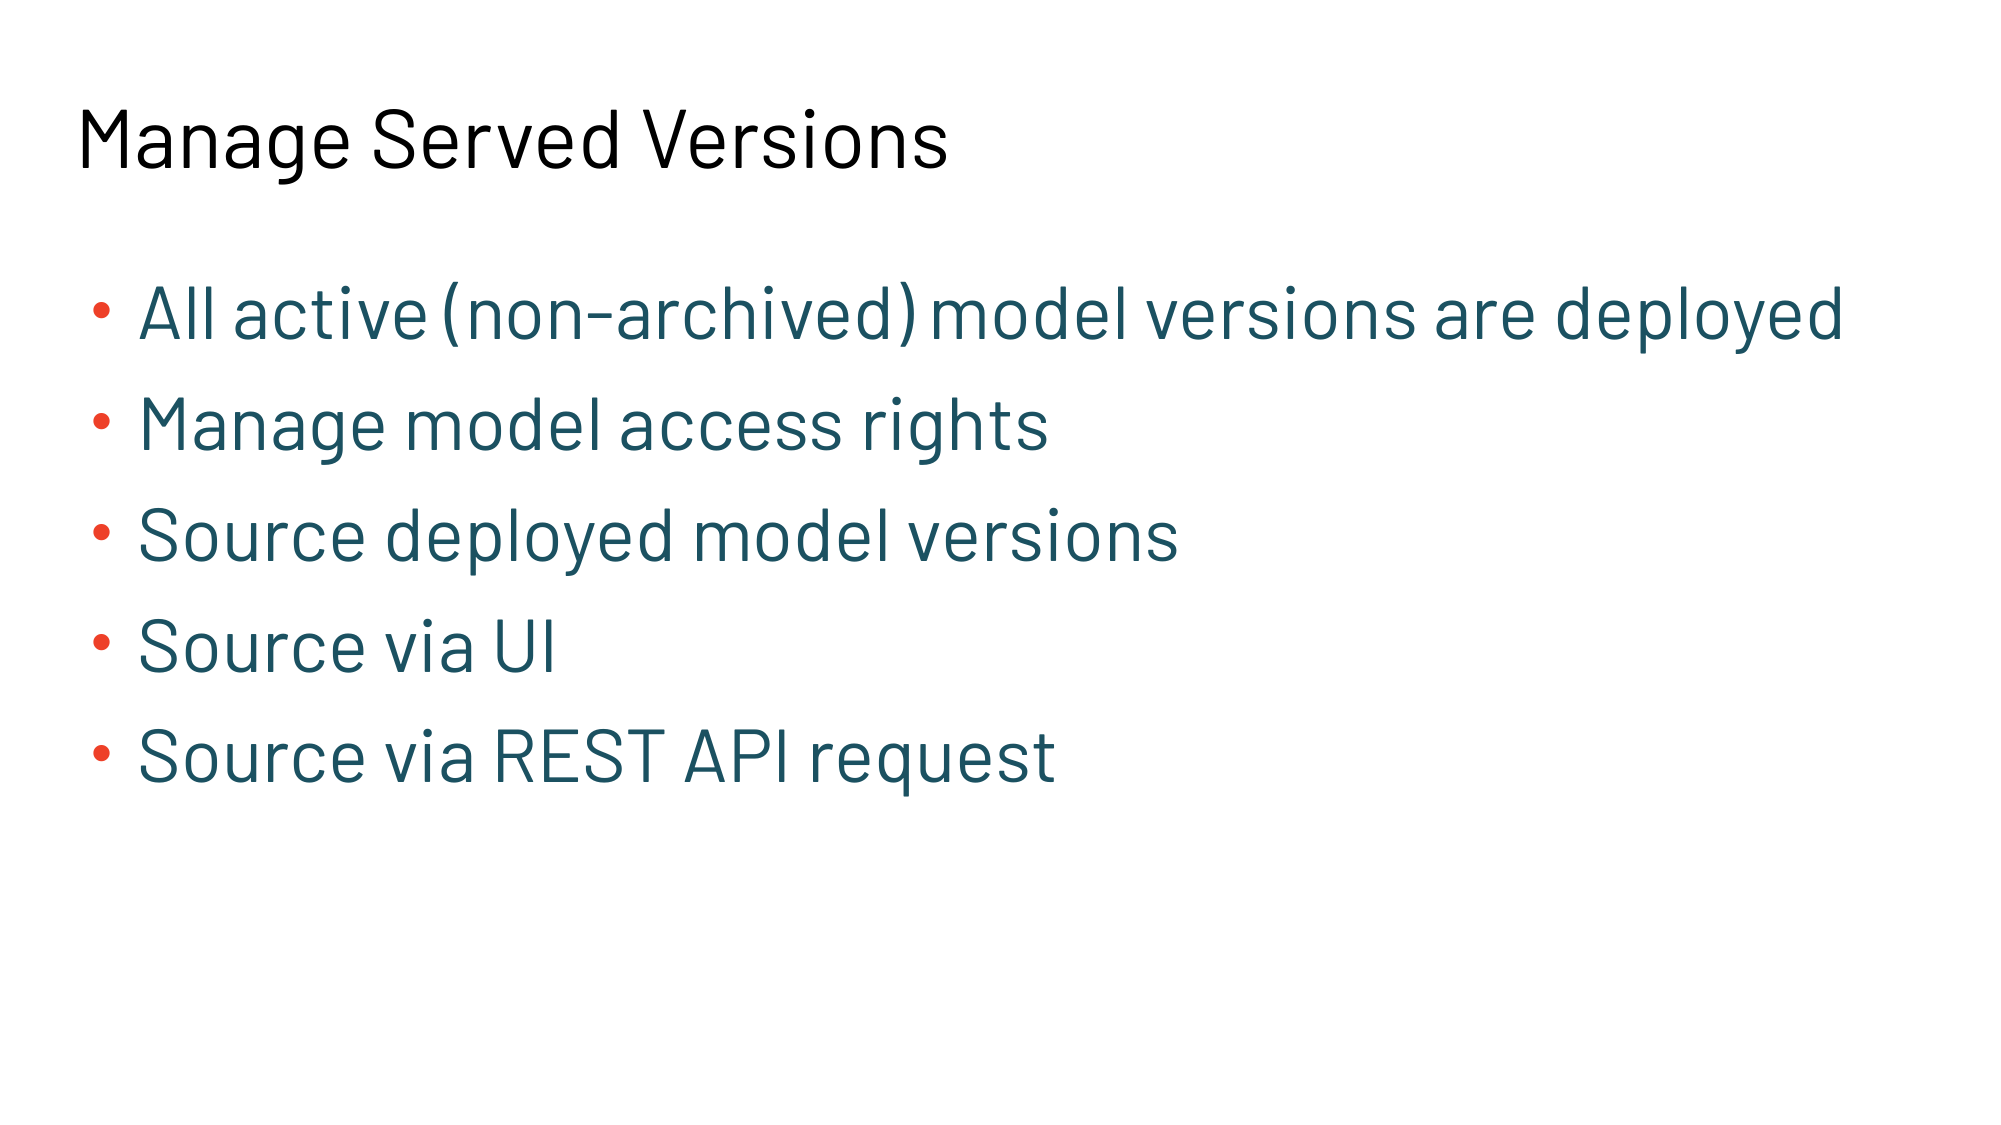

# Manage Served Versions
All active (non-archived) model versions are deployed
Manage model access rights
Source deployed model versions
Source via UI
Source via REST API request